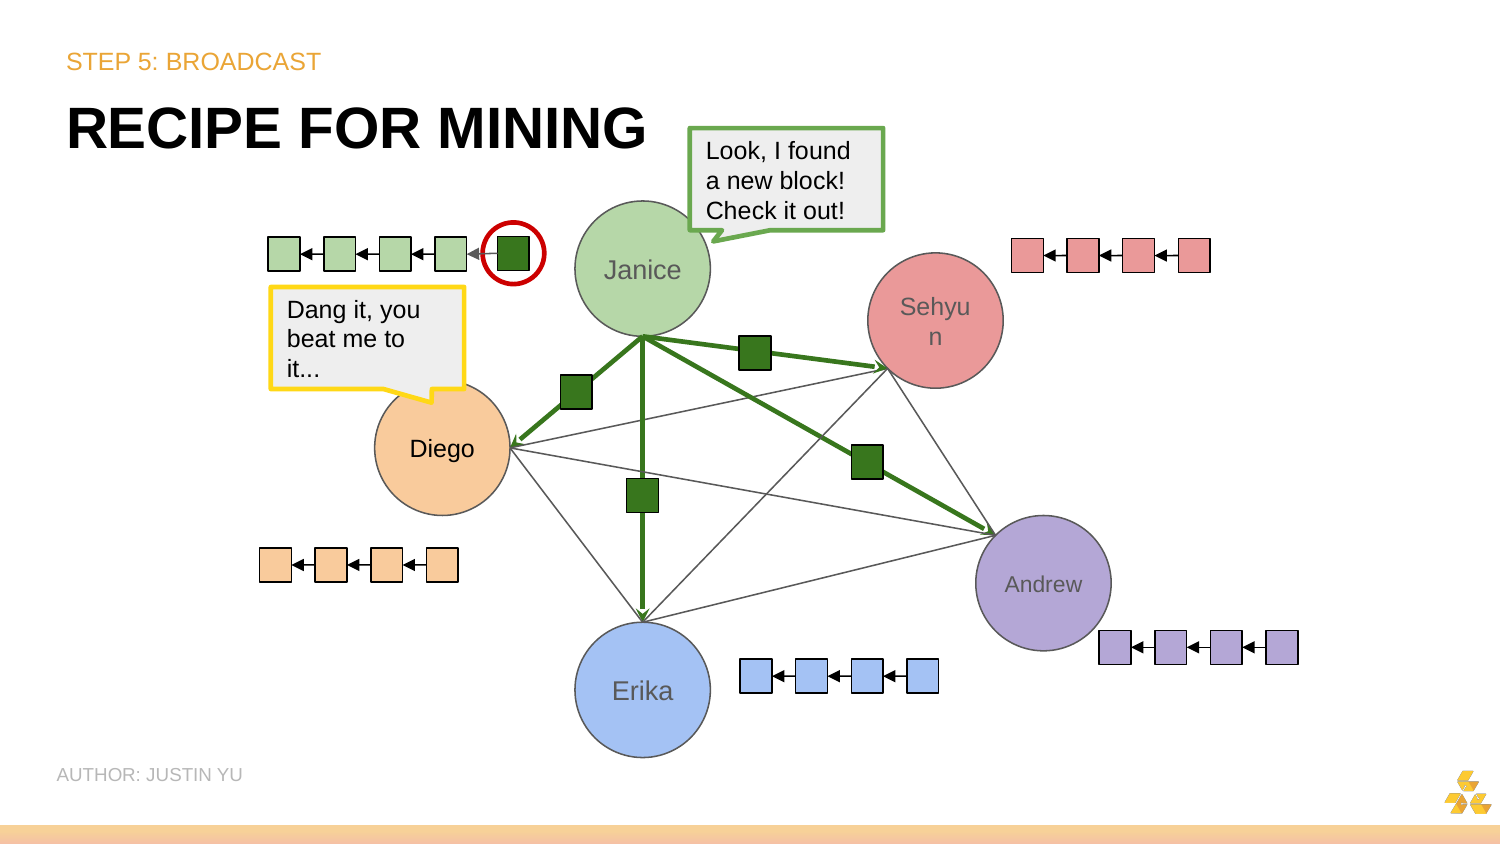

# STEP 5: BROADCAST
RECIPE FOR MINING
Look, I found a new block! Check it out!
Janice

Sehyun
Dang it, you beat me to it...

Diego

Andrew

Erika

AUTHOR: JUSTIN YU